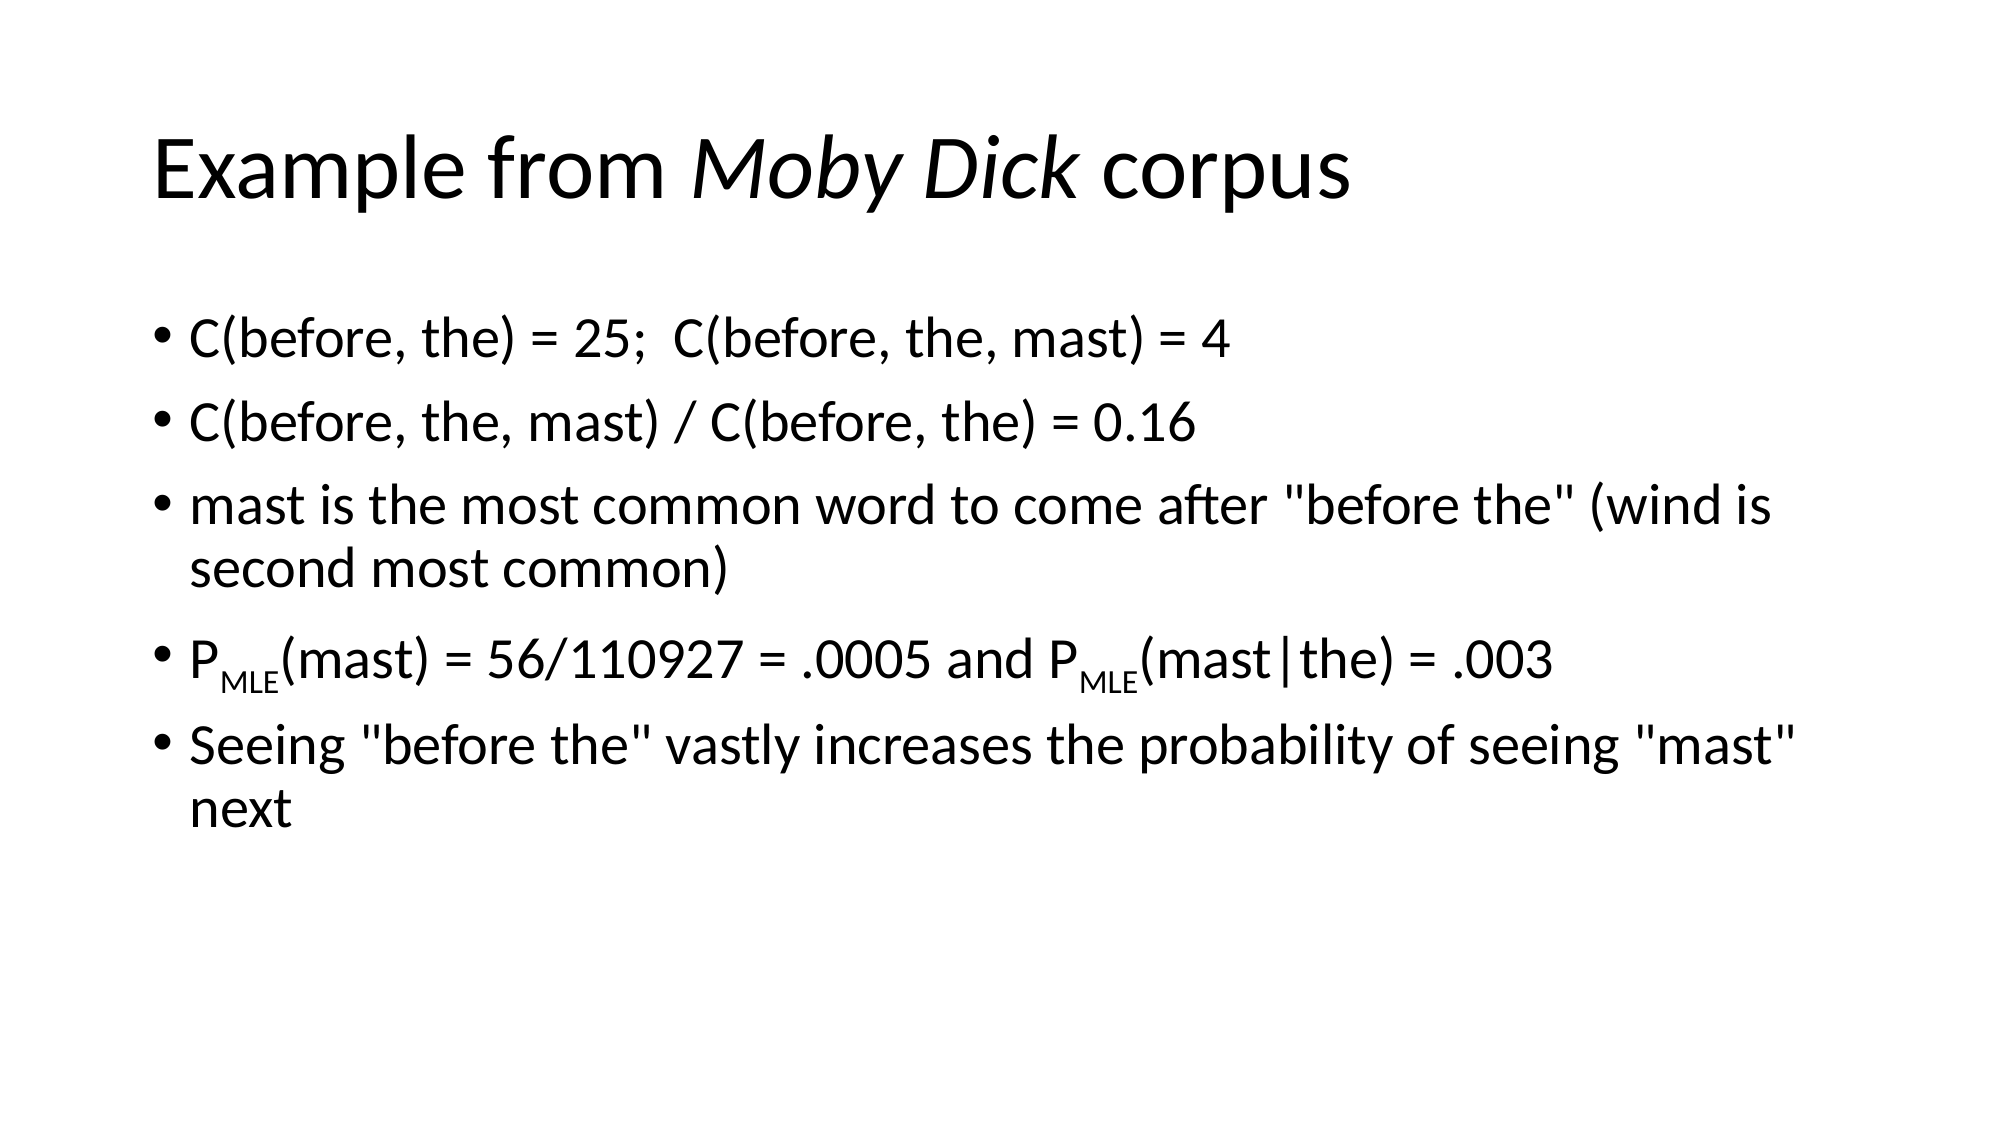

# Example from Moby Dick corpus
C(before, the) = 25;  C(before, the, mast) = 4
C(before, the, mast) / C(before, the) = 0.16
mast is the most common word to come after "before the" (wind is second most common)
PMLE(mast) = 56/110927 = .0005 and PMLE(mast|the) = .003
Seeing "before the" vastly increases the probability of seeing "mast" next